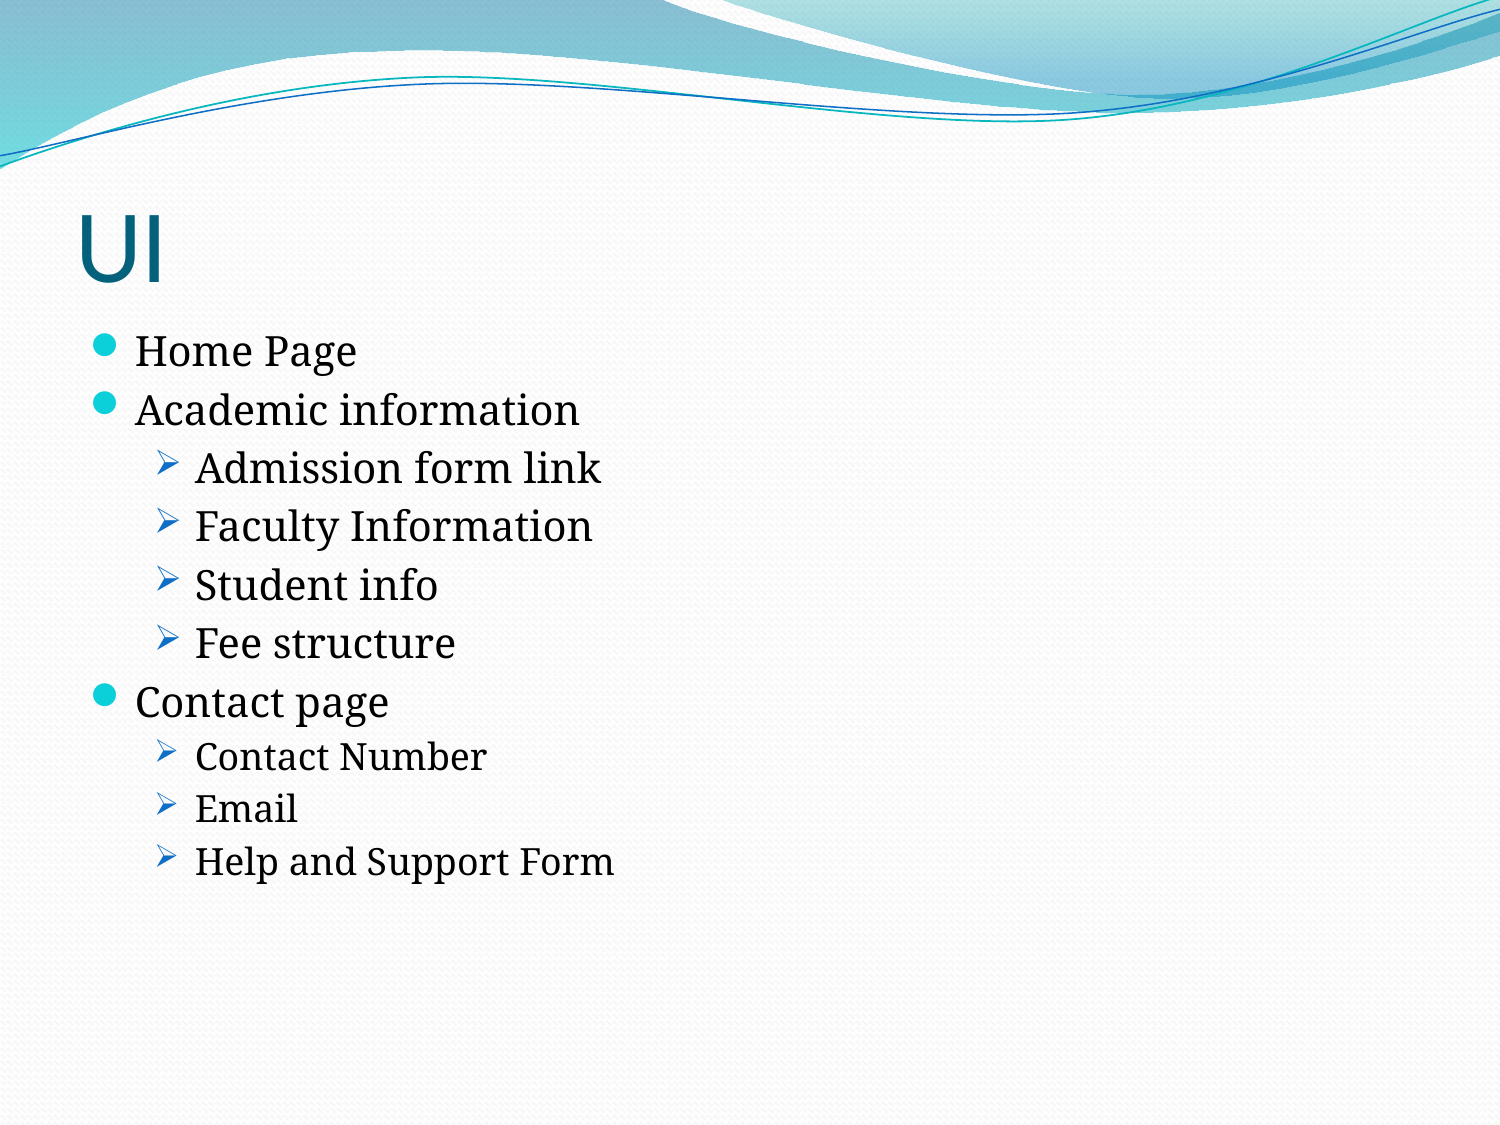

# UI
Home Page
Academic information
Admission form link
Faculty Information
Student info
Fee structure
Contact page
Contact Number
Email
Help and Support Form